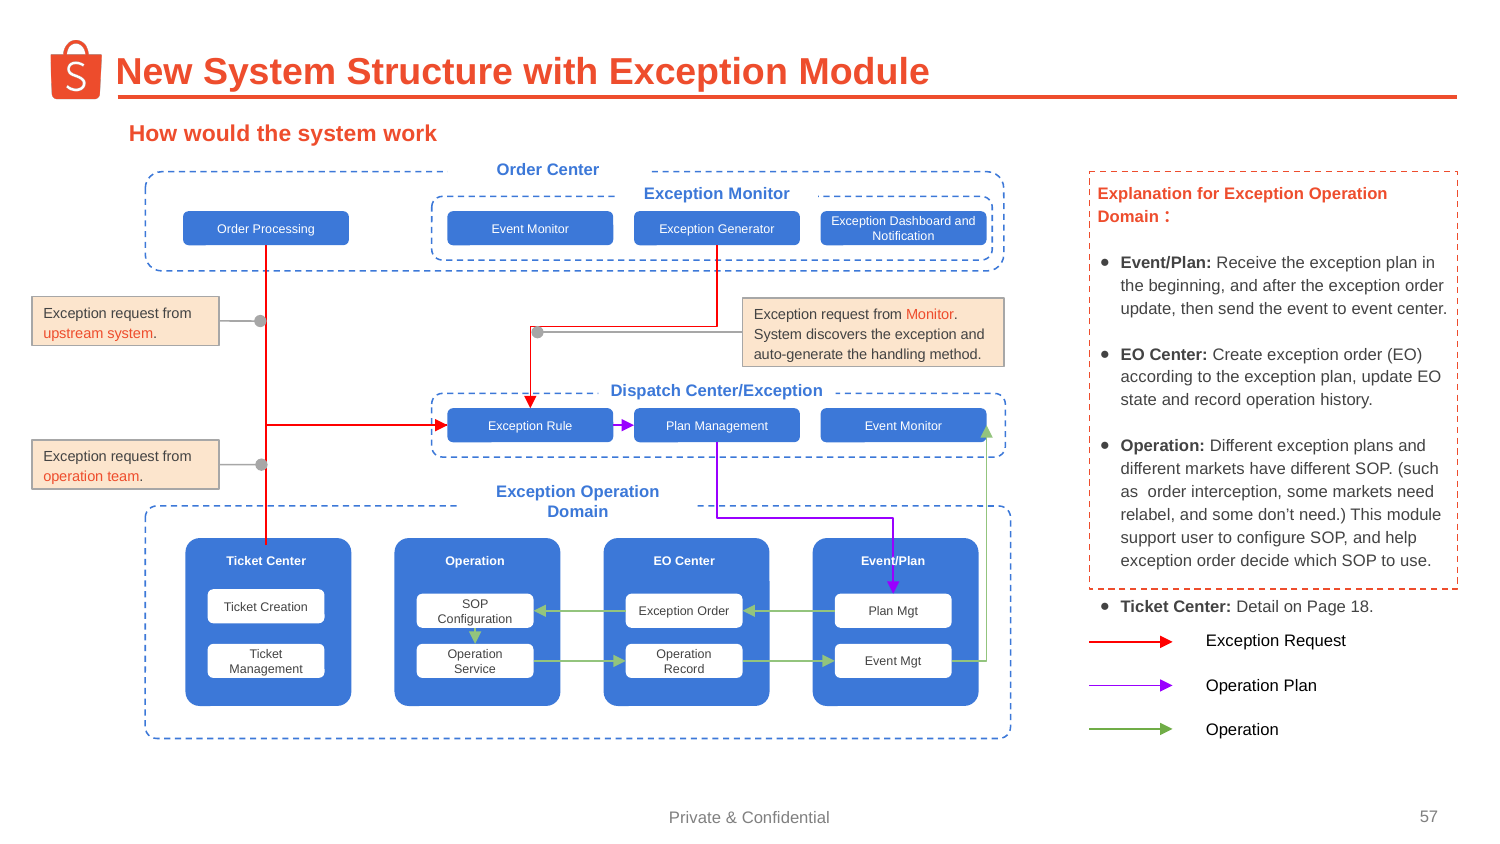

New System Structure with Exception Module
How would the system work
Order Center

Explanation for Exception Operation Domain：

Event/Plan: Receive the exception plan in the beginning, and after the exception order update, then send the event to event center.

EO Center: Create exception order (EO) according to the exception plan, update EO state and record operation history.

Operation: Different exception plans and different markets have different SOP. (such as  order interception, some markets need relabel, and some don’t need.) This module support user to configure SOP, and help exception order decide which SOP to use.

Ticket Center: Detail on Page 18.
Exception Monitor

Event Monitor
Exception Generator
Exception Dashboard and Notification
Order Processing
Exception request from upstream system.
Exception request from Monitor. System discovers the exception and auto-generate the handling method.
Dispatch Center/Exception

Exception Rule
Plan Management
Event Monitor
Exception request from operation team.
Exception Operation Domain

Ticket Center
Operation
EO Center
Event/Plan
Ticket Creation
SOP Configuration
Exception Order
Plan Mgt
Exception Request
Ticket Management
Operation Service
Operation Record
Event Mgt
Operation Plan
Operation